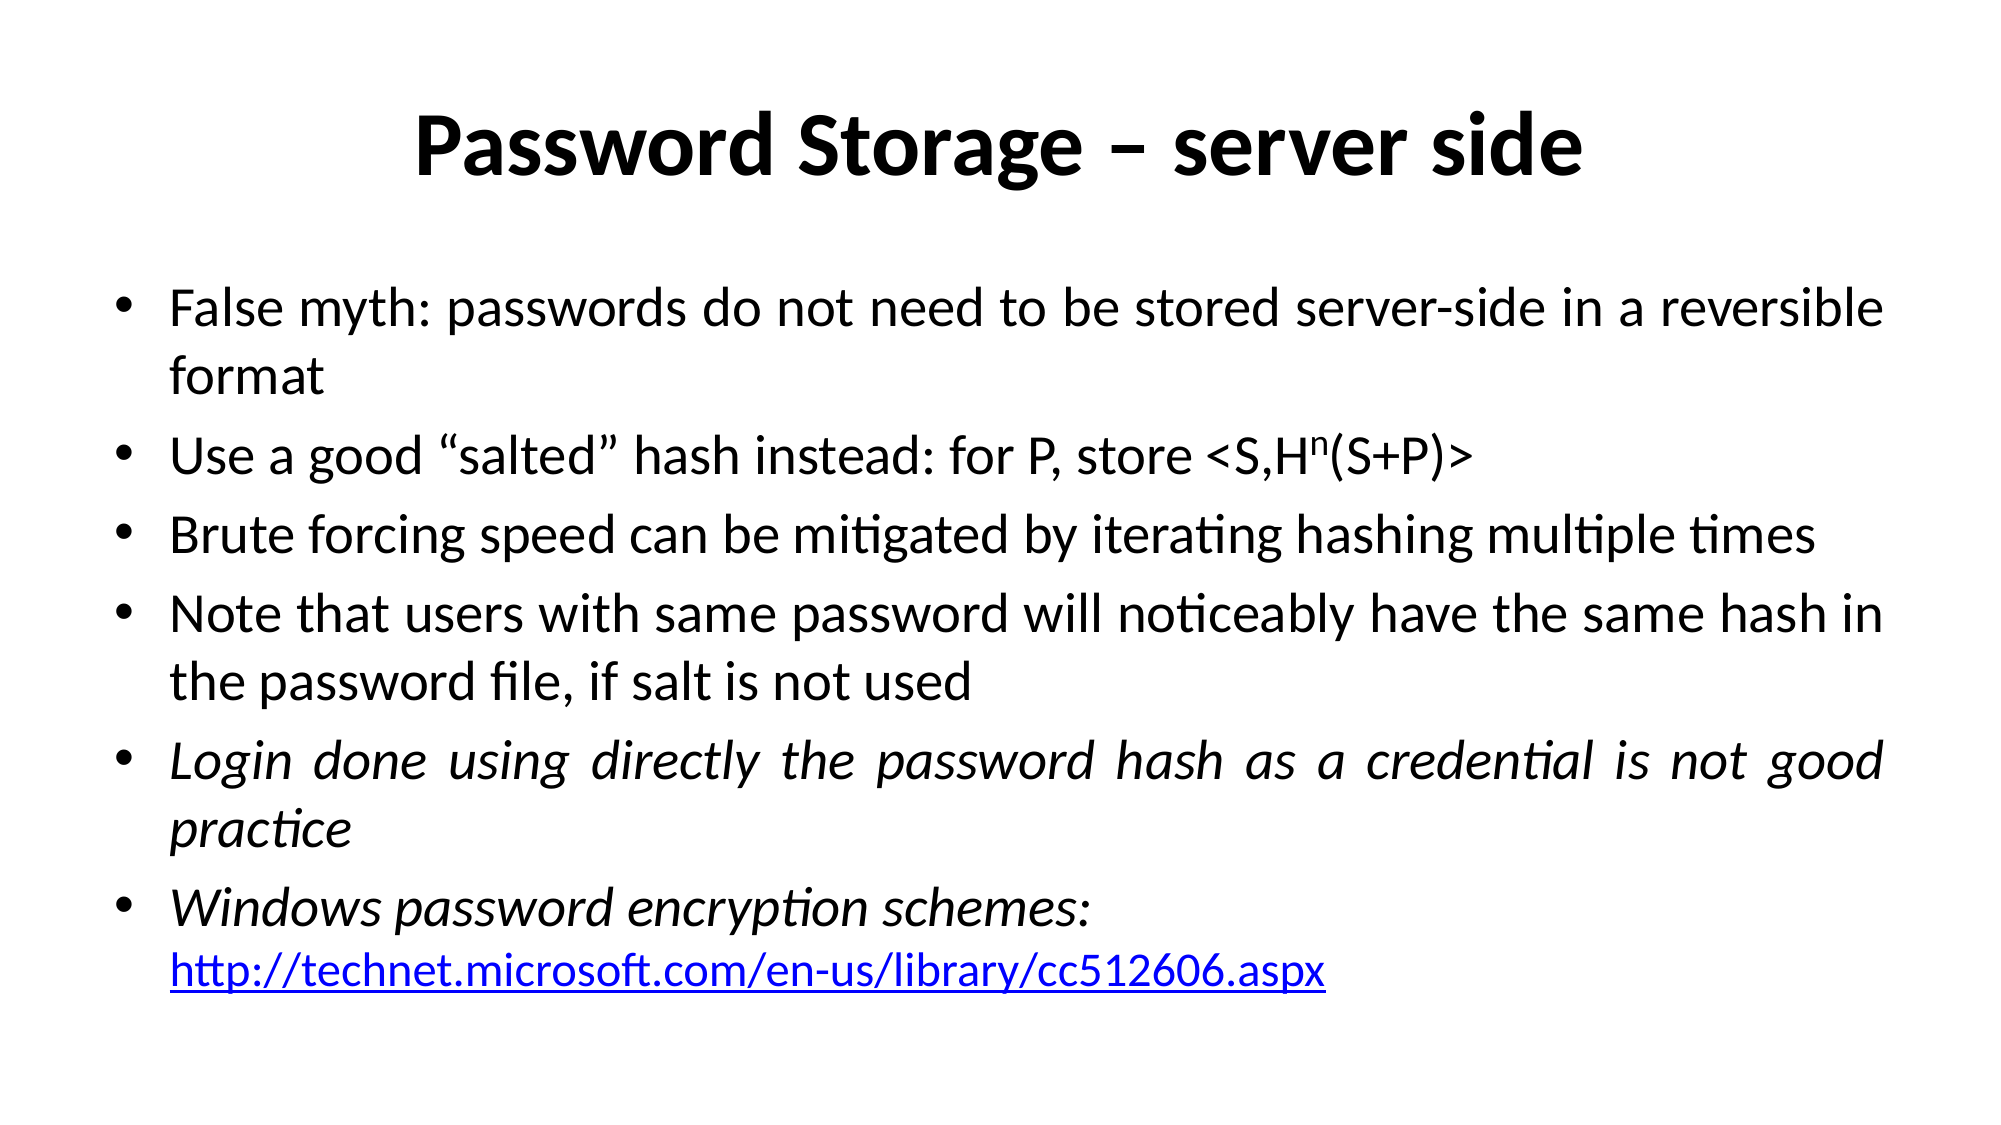

# Password Storage – server side
False myth: passwords do not need to be stored server-side in a reversible format
Use a good “salted” hash instead: for P, store <S,Hn(S+P)>
Brute forcing speed can be mitigated by iterating hashing multiple times
Note that users with same password will noticeably have the same hash in the password file, if salt is not used
Login done using directly the password hash as a credential is not good practice
Windows password encryption schemes: http://technet.microsoft.com/en-us/library/cc512606.aspx